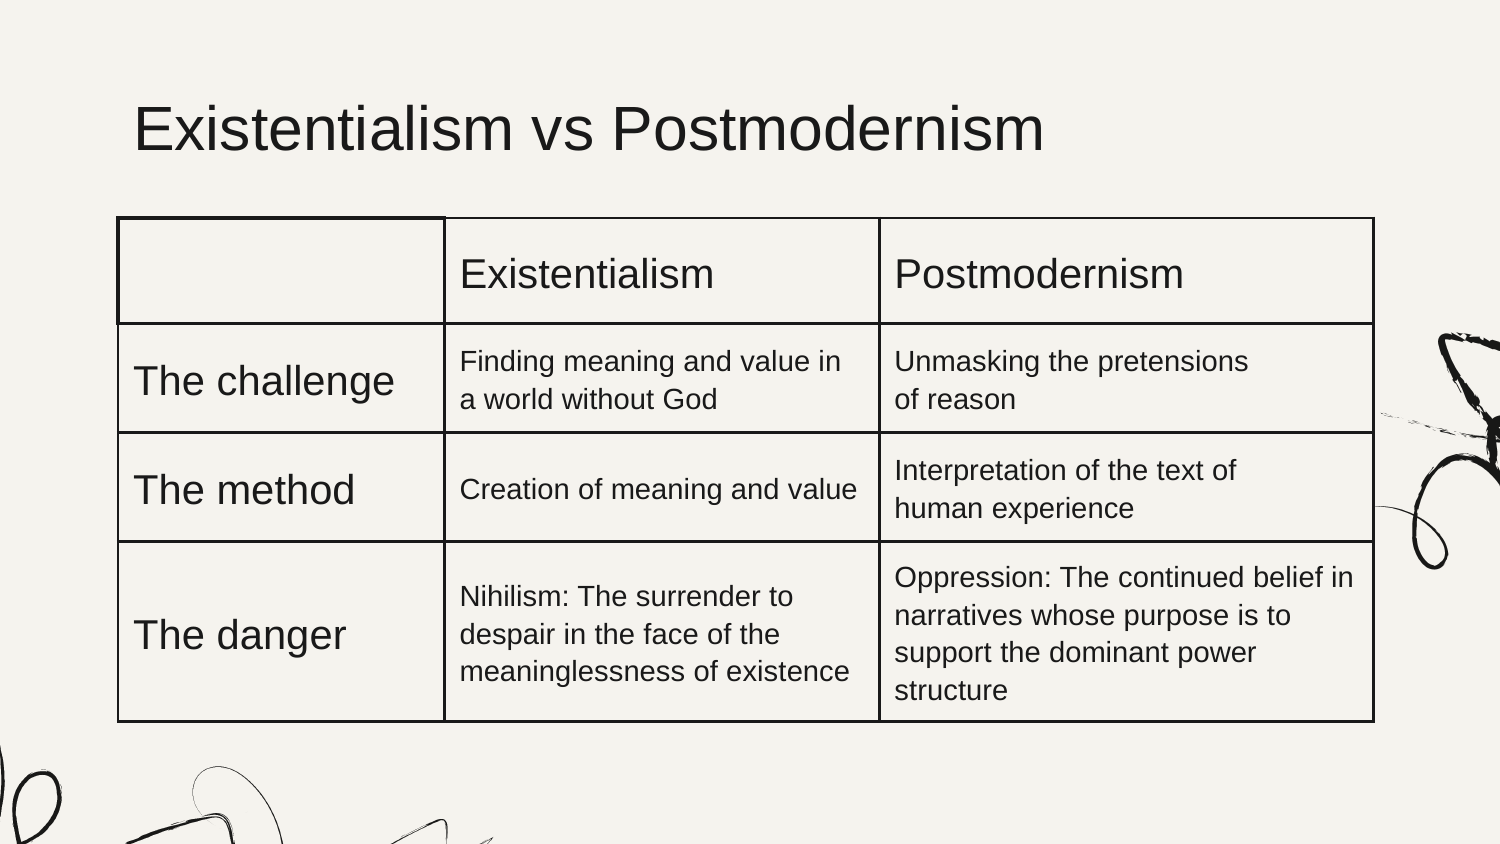

# Existentialism vs Postmodernism
|  | Existentialism | Postmodernism |
| --- | --- | --- |
| The challenge | Finding meaning and value in a world without God | Unmasking the pretensions of reason |
| The method | Creation of meaning and value | Interpretation of the text of human experience |
| The danger | Nihilism: The surrender to despair in the face of the meaninglessness of existence | Oppression: The continued belief in narratives whose purpose is to support the dominant power structure |